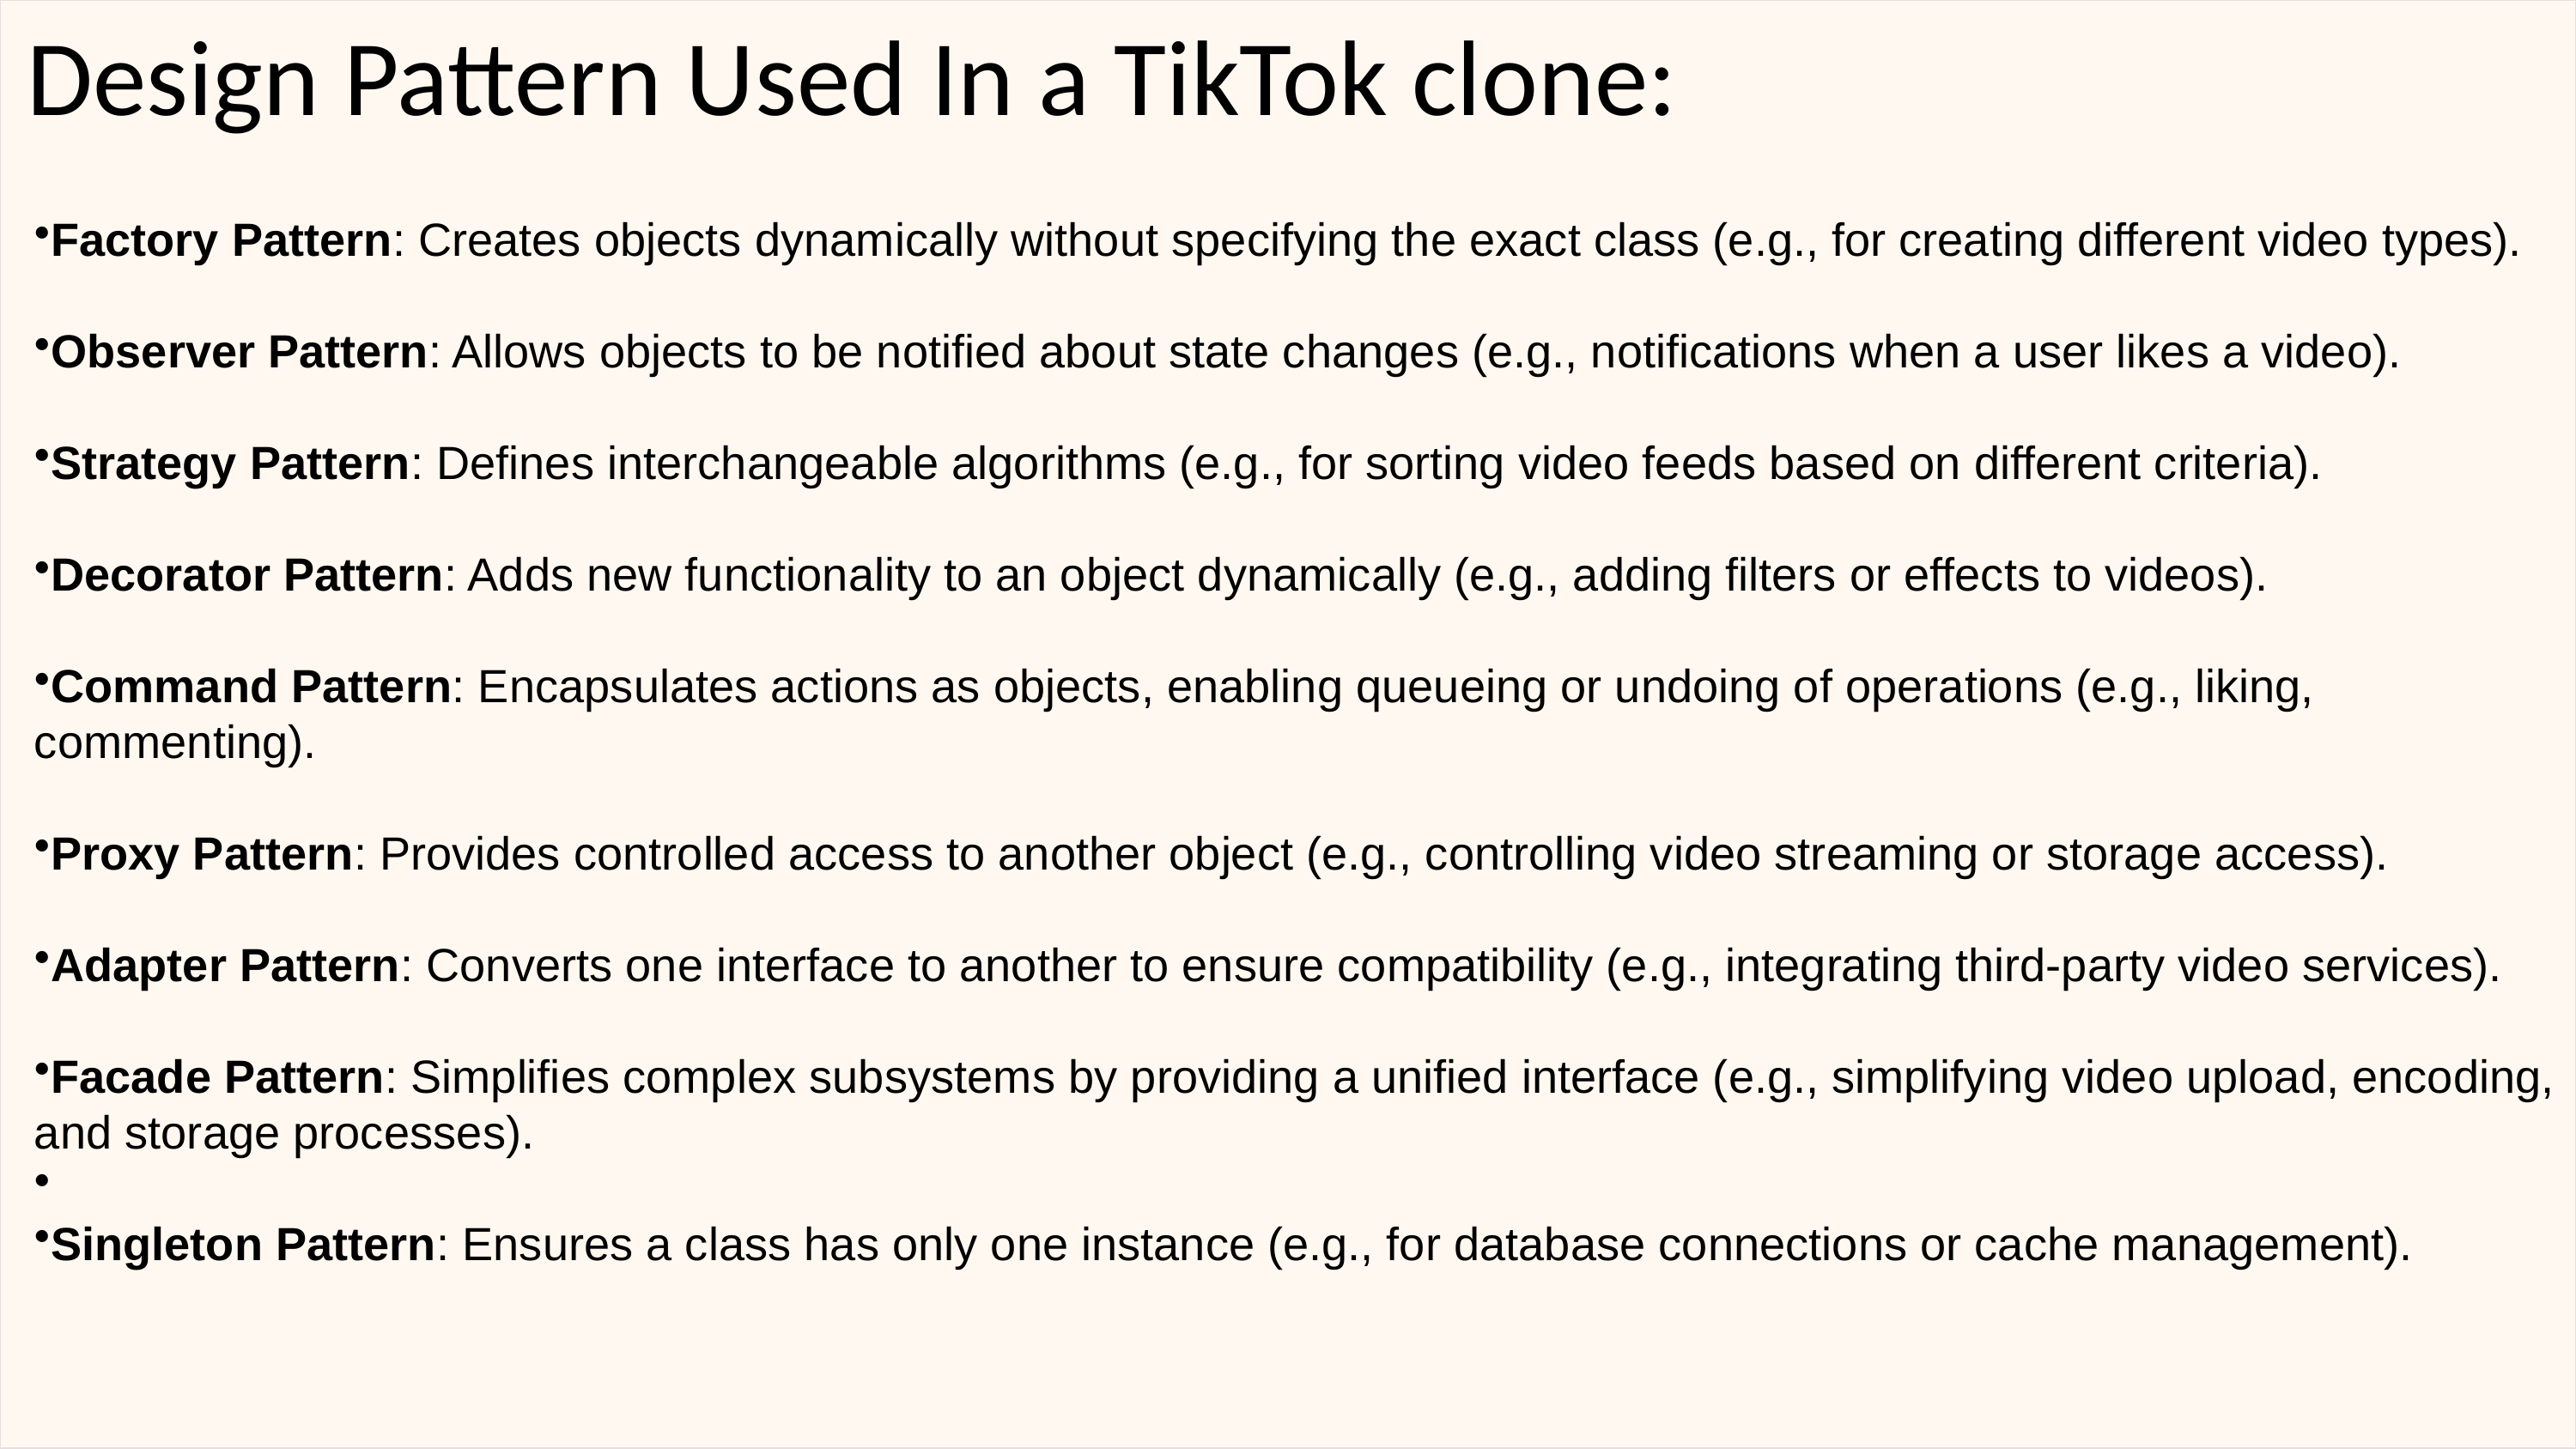

Design Pattern Used In a TikTok clone:

Factory Pattern: Creates objects dynamically without specifying the exact class (e.g., for creating different video types).

Observer Pattern: Allows objects to be notified about state changes (e.g., notifications when a user likes a video).

Strategy Pattern: Defines interchangeable algorithms (e.g., for sorting video feeds based on different criteria).

Decorator Pattern: Adds new functionality to an object dynamically (e.g., adding filters or effects to videos).

Command Pattern: Encapsulates actions as objects, enabling queueing or undoing of operations (e.g., liking, commenting).

Proxy Pattern: Provides controlled access to another object (e.g., controlling video streaming or storage access).

Adapter Pattern: Converts one interface to another to ensure compatibility (e.g., integrating third-party video services).

Facade Pattern: Simplifies complex subsystems by providing a unified interface (e.g., simplifying video upload, encoding, and storage processes).

Singleton Pattern: Ensures a class has only one instance (e.g., for database connections or cache management).